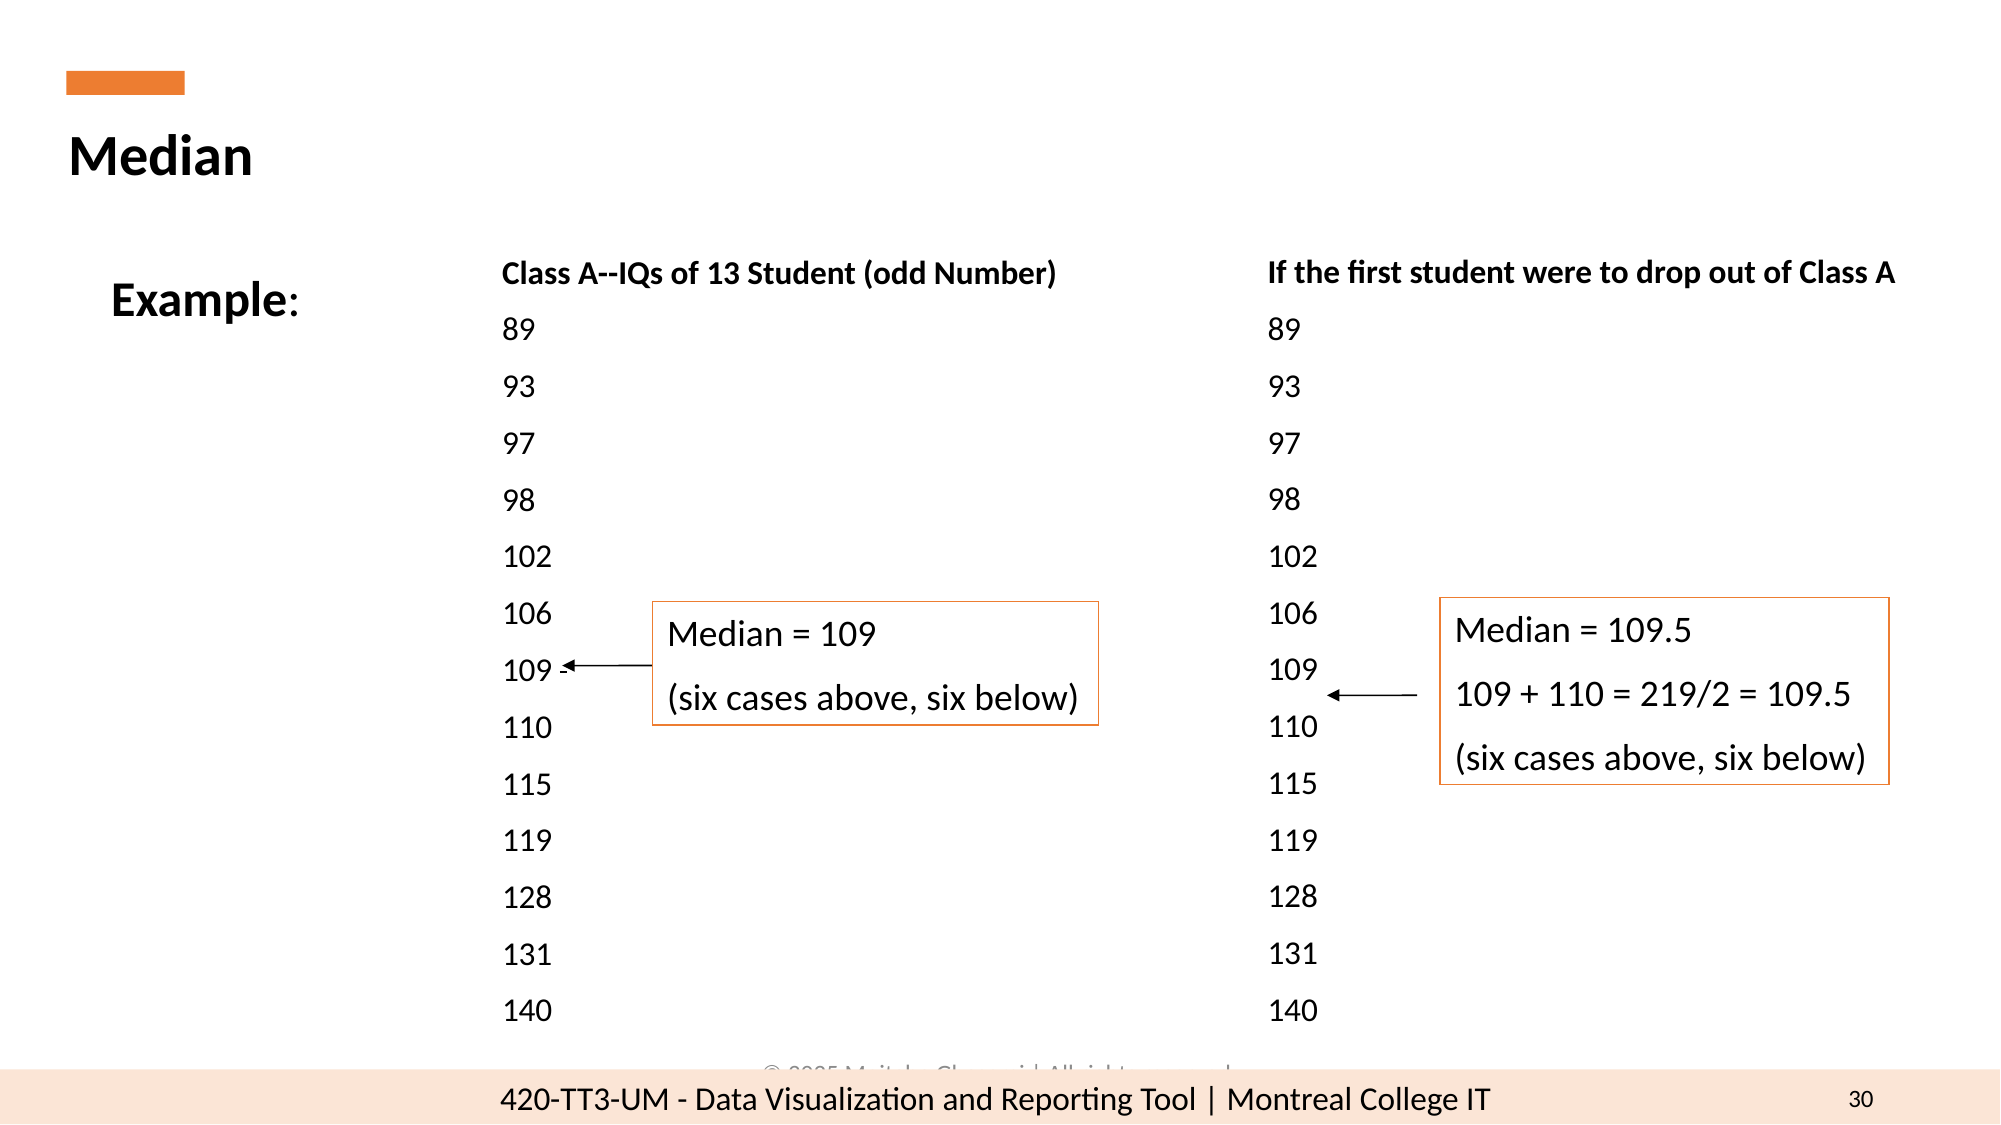

Median
Class A--IQs of 13 Student (odd Number)
89
93
97
98
102
106
109
110
115
119
128
131
140
If the first student were to drop out of Class A
89
93
97
98
102
106
109
110
115
119
128
131
140
Example:
Median = 109.5
109 + 110 = 219/2 = 109.5
(six cases above, six below)
Median = 109
(six cases above, six below)

© 2025 Mojtaba Ghasemi | All rights reserved.
30
420-TT3-UM - Data Visualization and Reporting Tool | Montreal College IT